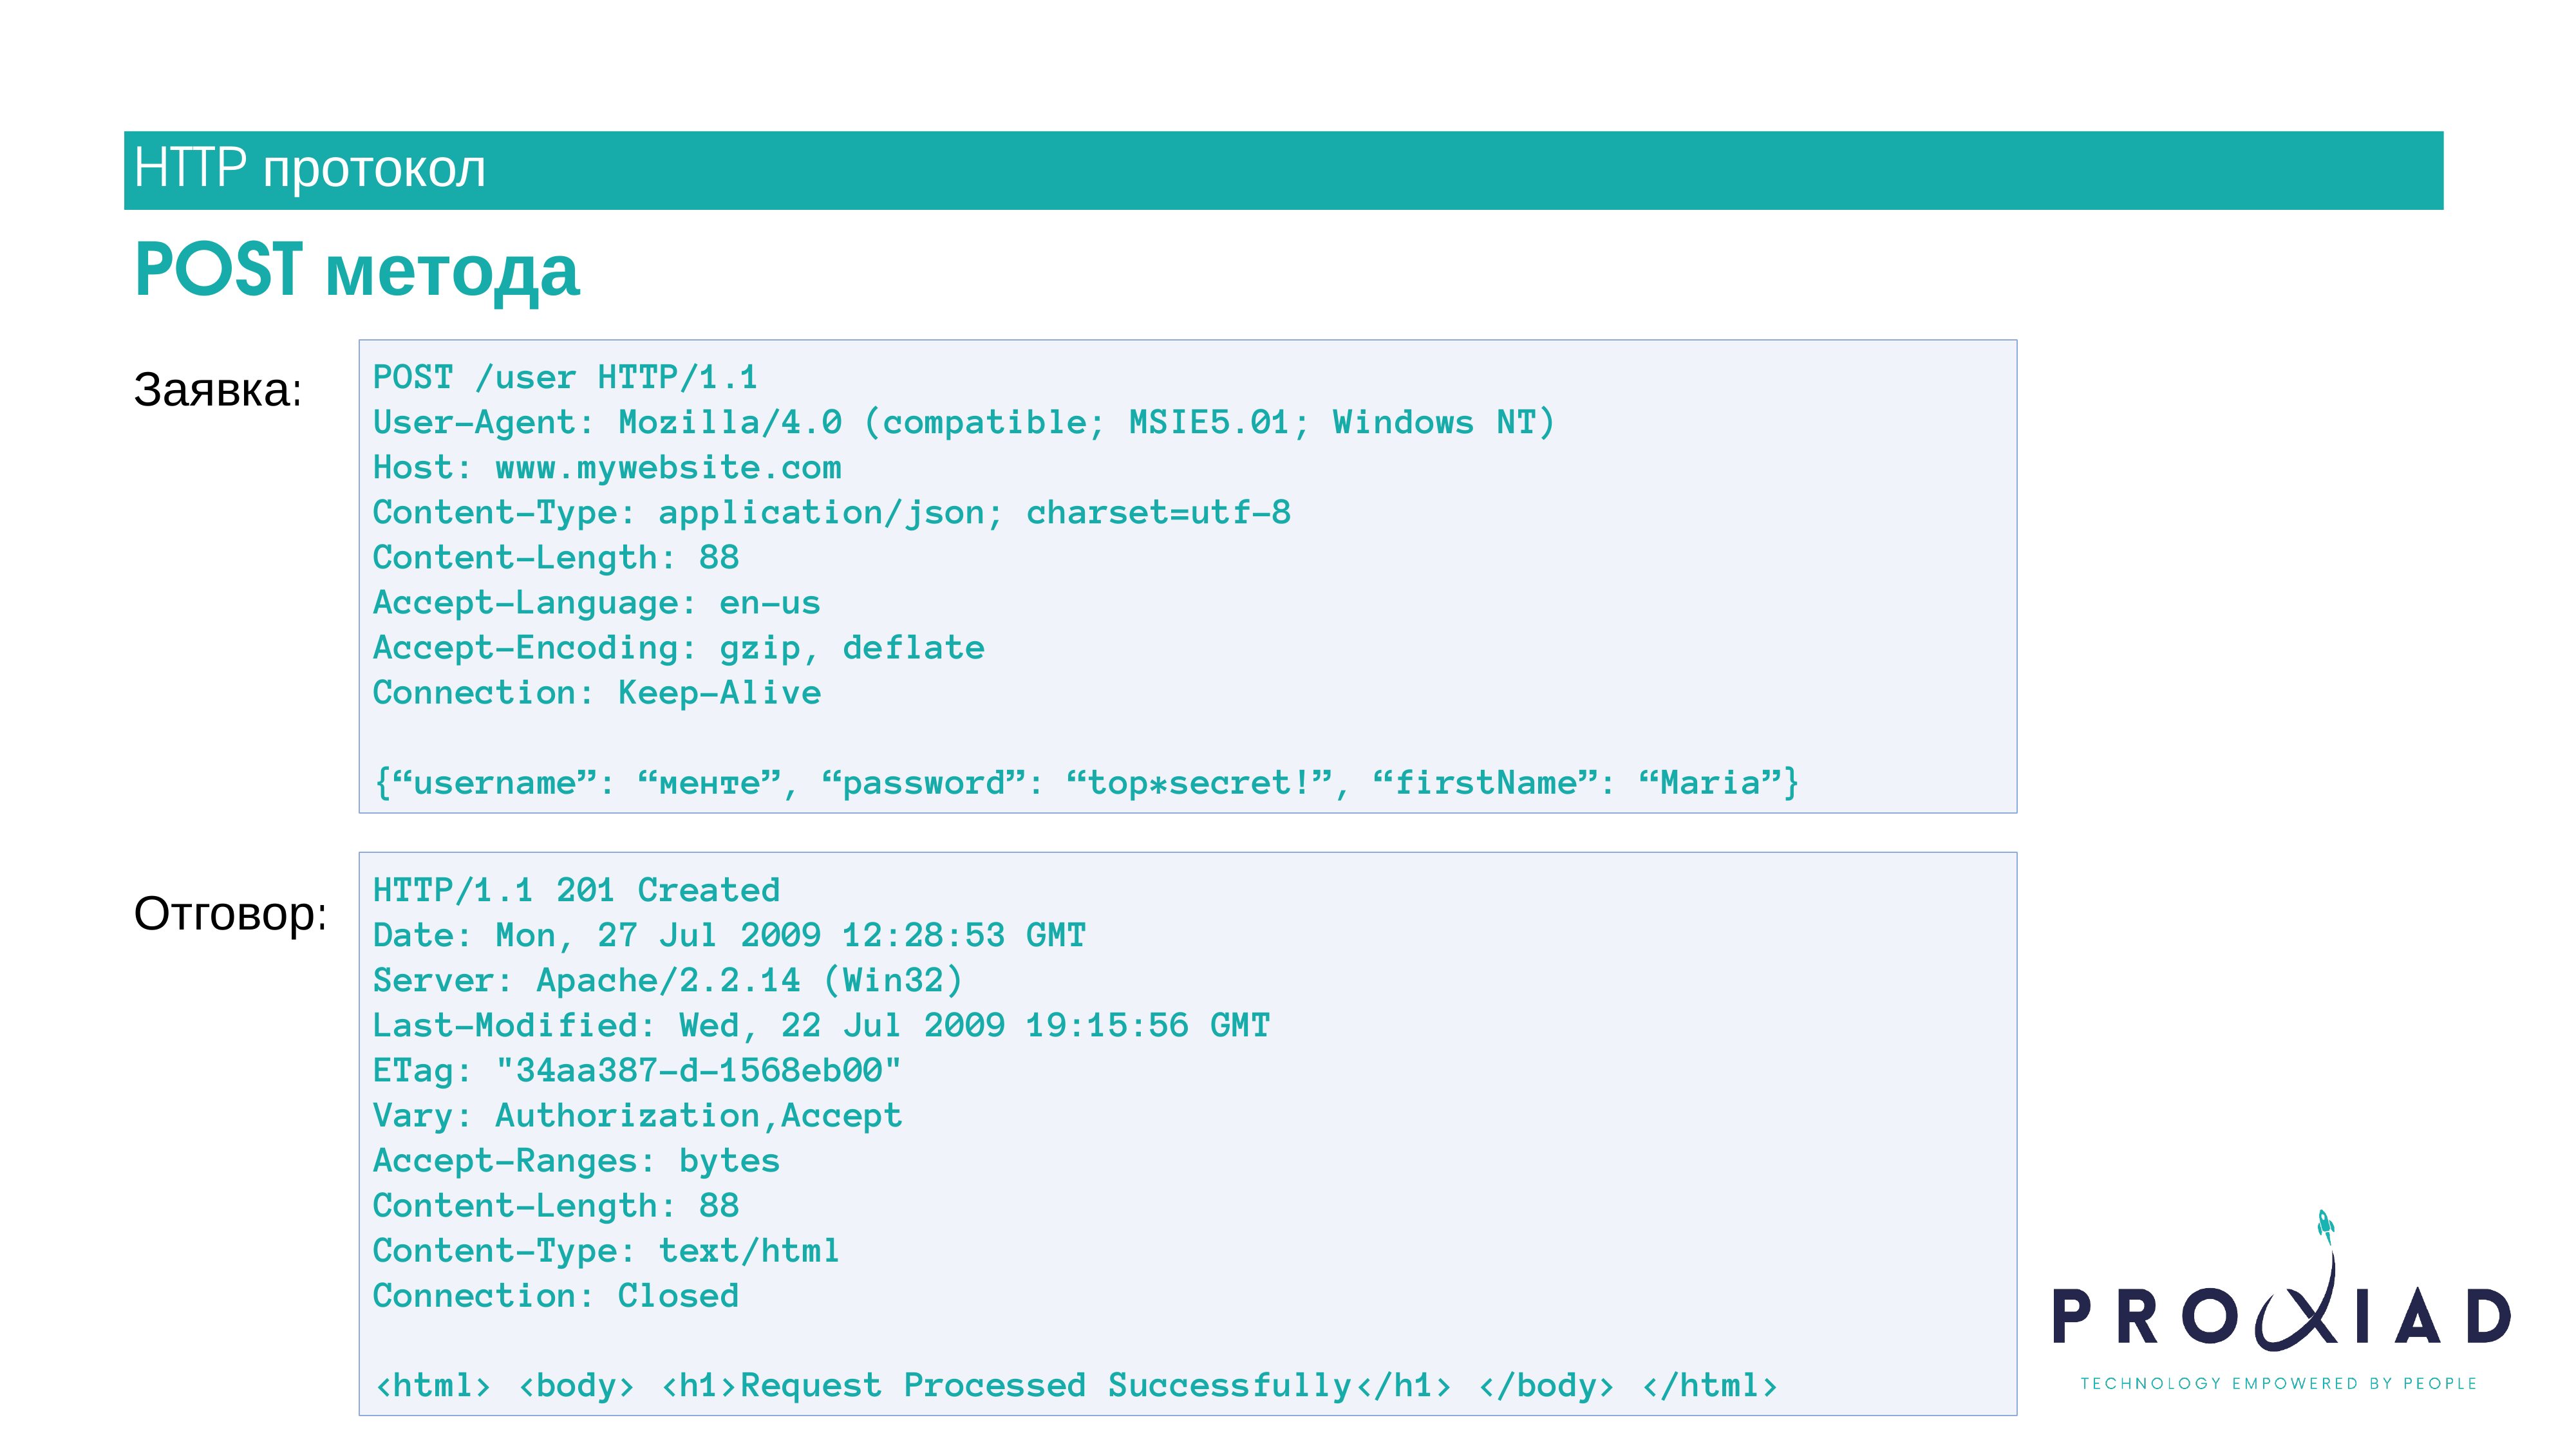

HTTP протокол
POST метода
POST /user HTTP/1.1
User-Agent: Mozilla/4.0 (compatible; MSIE5.01; Windows NT)
Host: www.mywebsite.com
Content-Type: application/json; charset=utf-8
Content-Length: 88
Accept-Language: en-us
Accept-Encoding: gzip, deflate
Connection: Keep-Alive

{“username”: “менте”, “password”: “top*secret!”, “firstName”: “Maria”}
Заявка:

Отговор:
HTTP/1.1 201 Created
Date: Mon, 27 Jul 2009 12:28:53 GMT
Server: Apache/2.2.14 (Win32)
Last-Modified: Wed, 22 Jul 2009 19:15:56 GMT
ETag: "34aa387-d-1568eb00"
Vary: Authorization,Accept
Accept-Ranges: bytes
Content-Length: 88
Content-Type: text/html
Connection: Closed

<html> <body> <h1>Request Processed Successfully</h1> </body> </html>